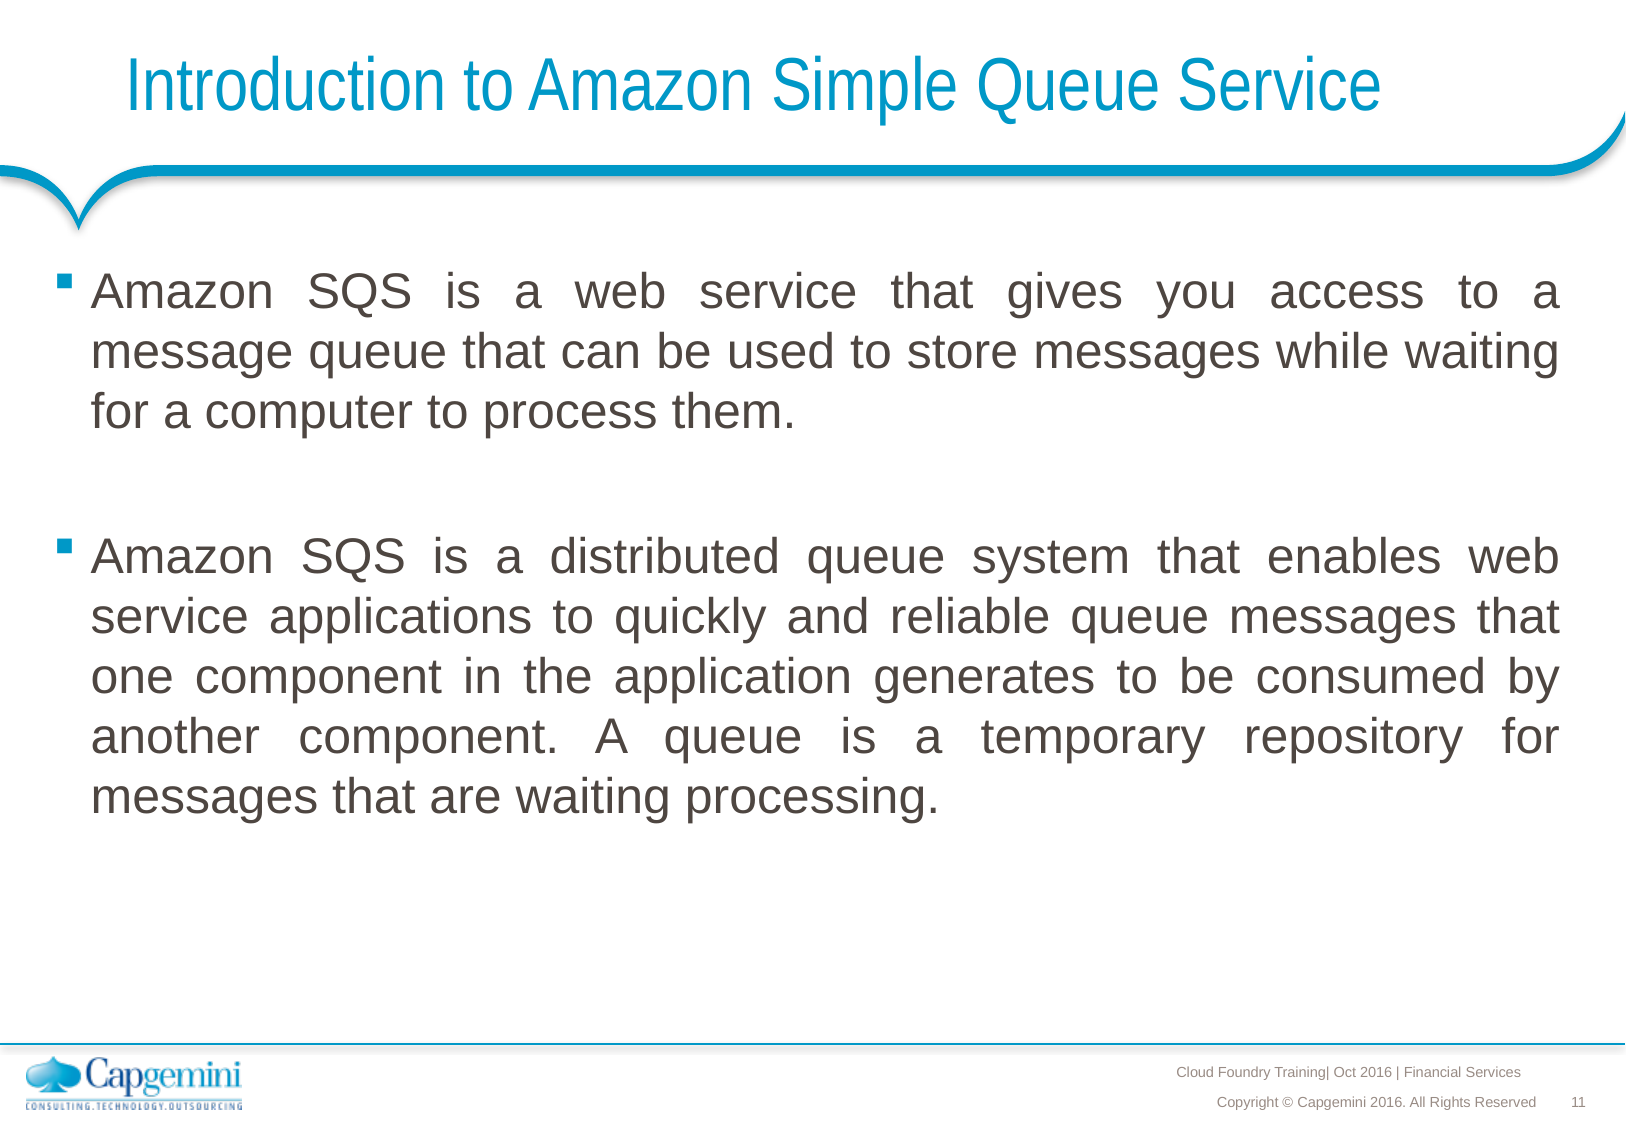

# Introduction to Amazon Simple Queue Service
Amazon SQS is a web service that gives you access to a message queue that can be used to store messages while waiting for a computer to process them.

Amazon SQS is a distributed queue system that enables web service applications to quickly and reliable queue messages that one component in the application generates to be consumed by another component. A queue is a temporary repository for messages that are waiting processing.